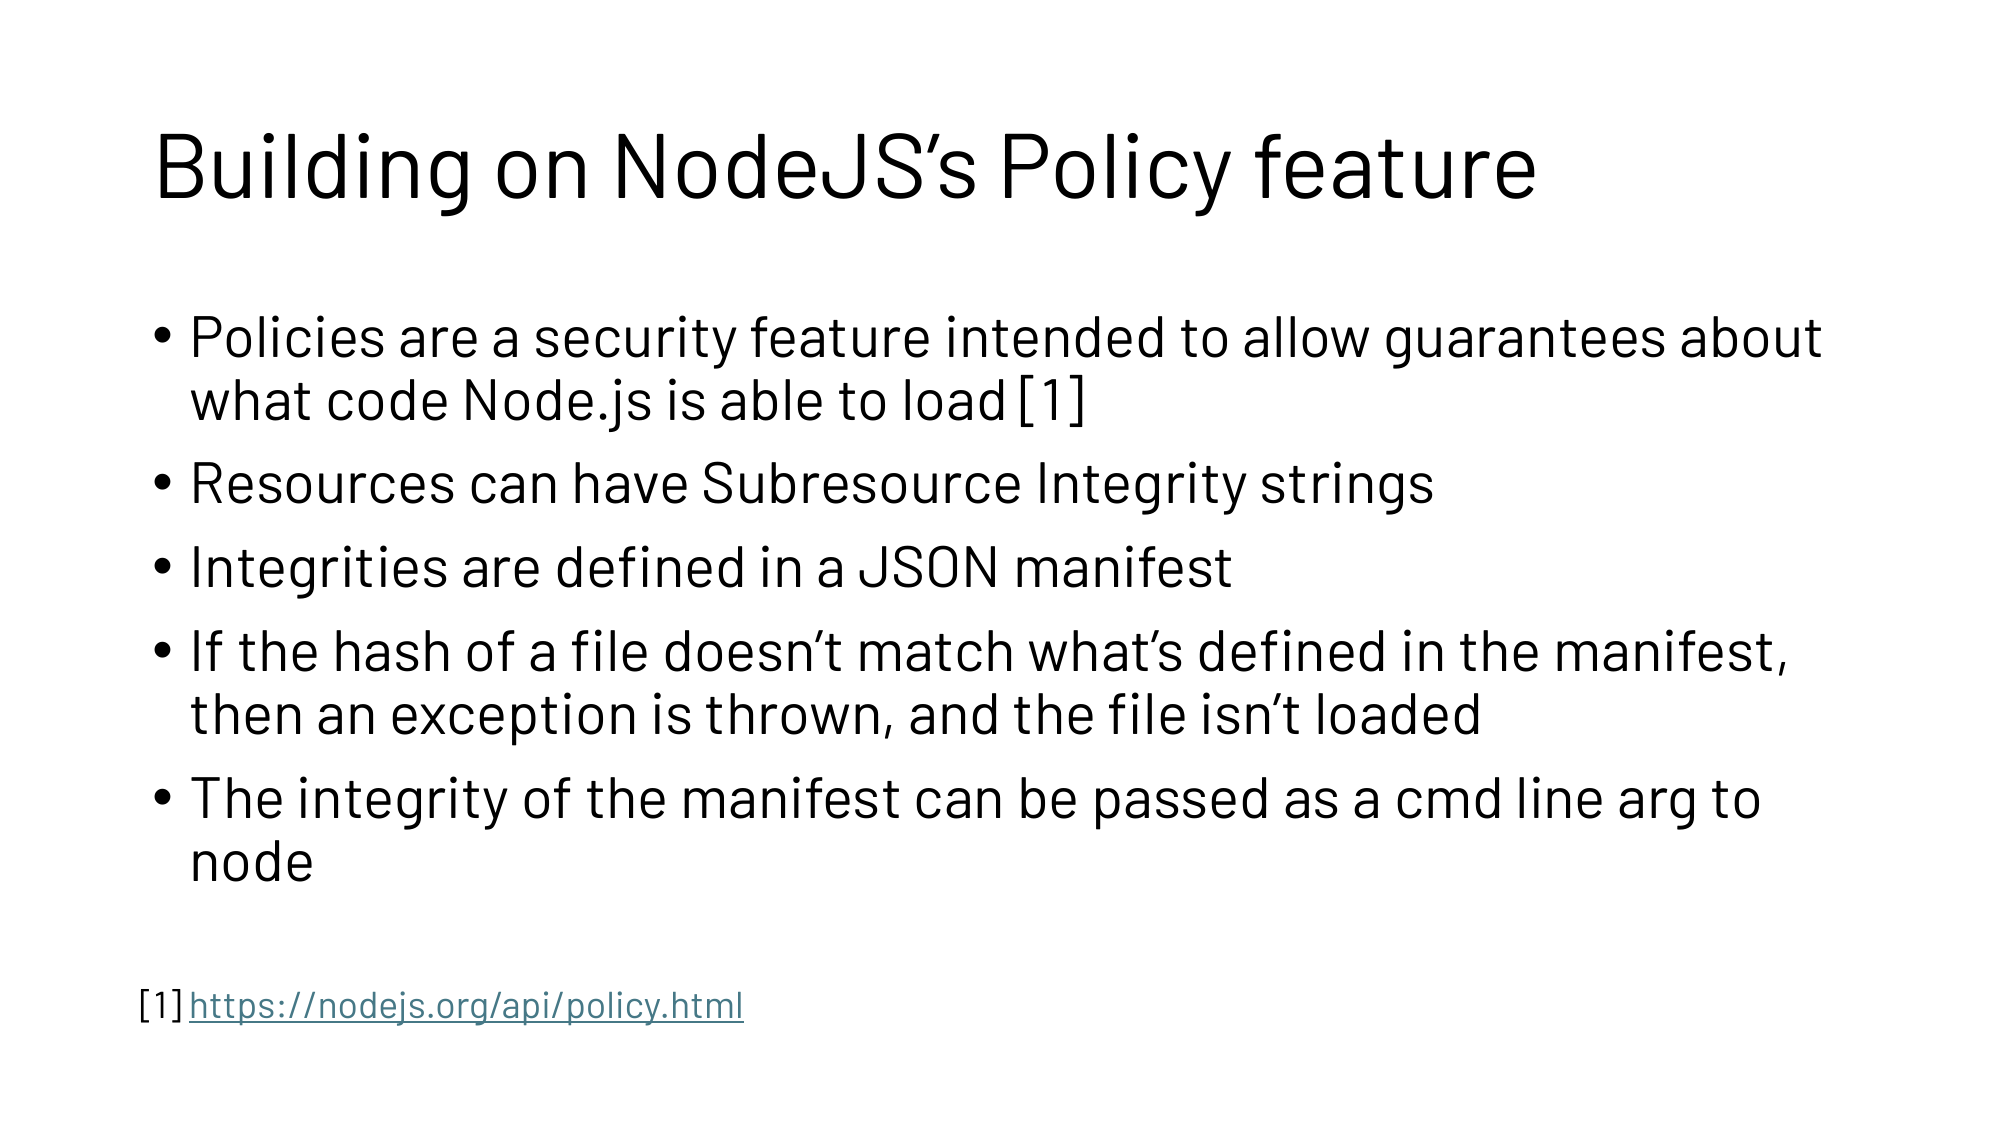

# Building on NodeJS’s Policy feature
Policies are a security feature intended to allow guarantees about what code Node.js is able to load [1]
Resources can have Subresource Integrity strings
Integrities are defined in a JSON manifest
If the hash of a file doesn’t match what’s defined in the manifest, then an exception is thrown, and the file isn’t loaded
The integrity of the manifest can be passed as a cmd line arg to node
[1] https://nodejs.org/api/policy.html